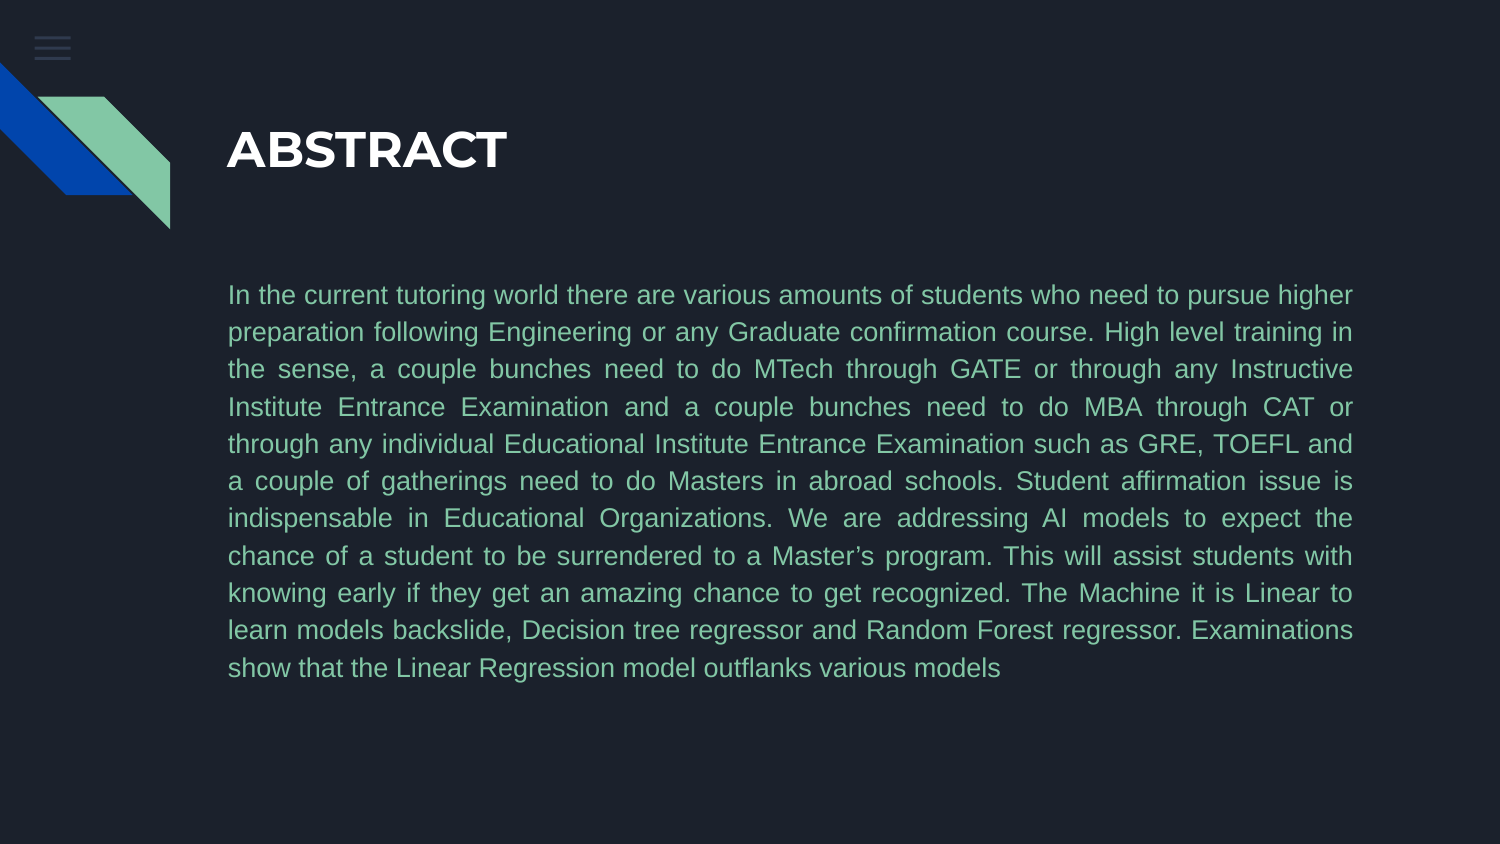

# ABSTRACT
In the current tutoring world there are various amounts of students who need to pursue higher preparation following Engineering or any Graduate confirmation course. High level training in the sense, a couple bunches need to do MTech through GATE or through any Instructive Institute Entrance Examination and a couple bunches need to do MBA through CAT or through any individual Educational Institute Entrance Examination such as GRE, TOEFL and a couple of gatherings need to do Masters in abroad schools. Student affirmation issue is indispensable in Educational Organizations. We are addressing AI models to expect the chance of a student to be surrendered to a Master’s program. This will assist students with knowing early if they get an amazing chance to get recognized. The Machine it is Linear to learn models backslide, Decision tree regressor and Random Forest regressor. Examinations show that the Linear Regression model outflanks various models